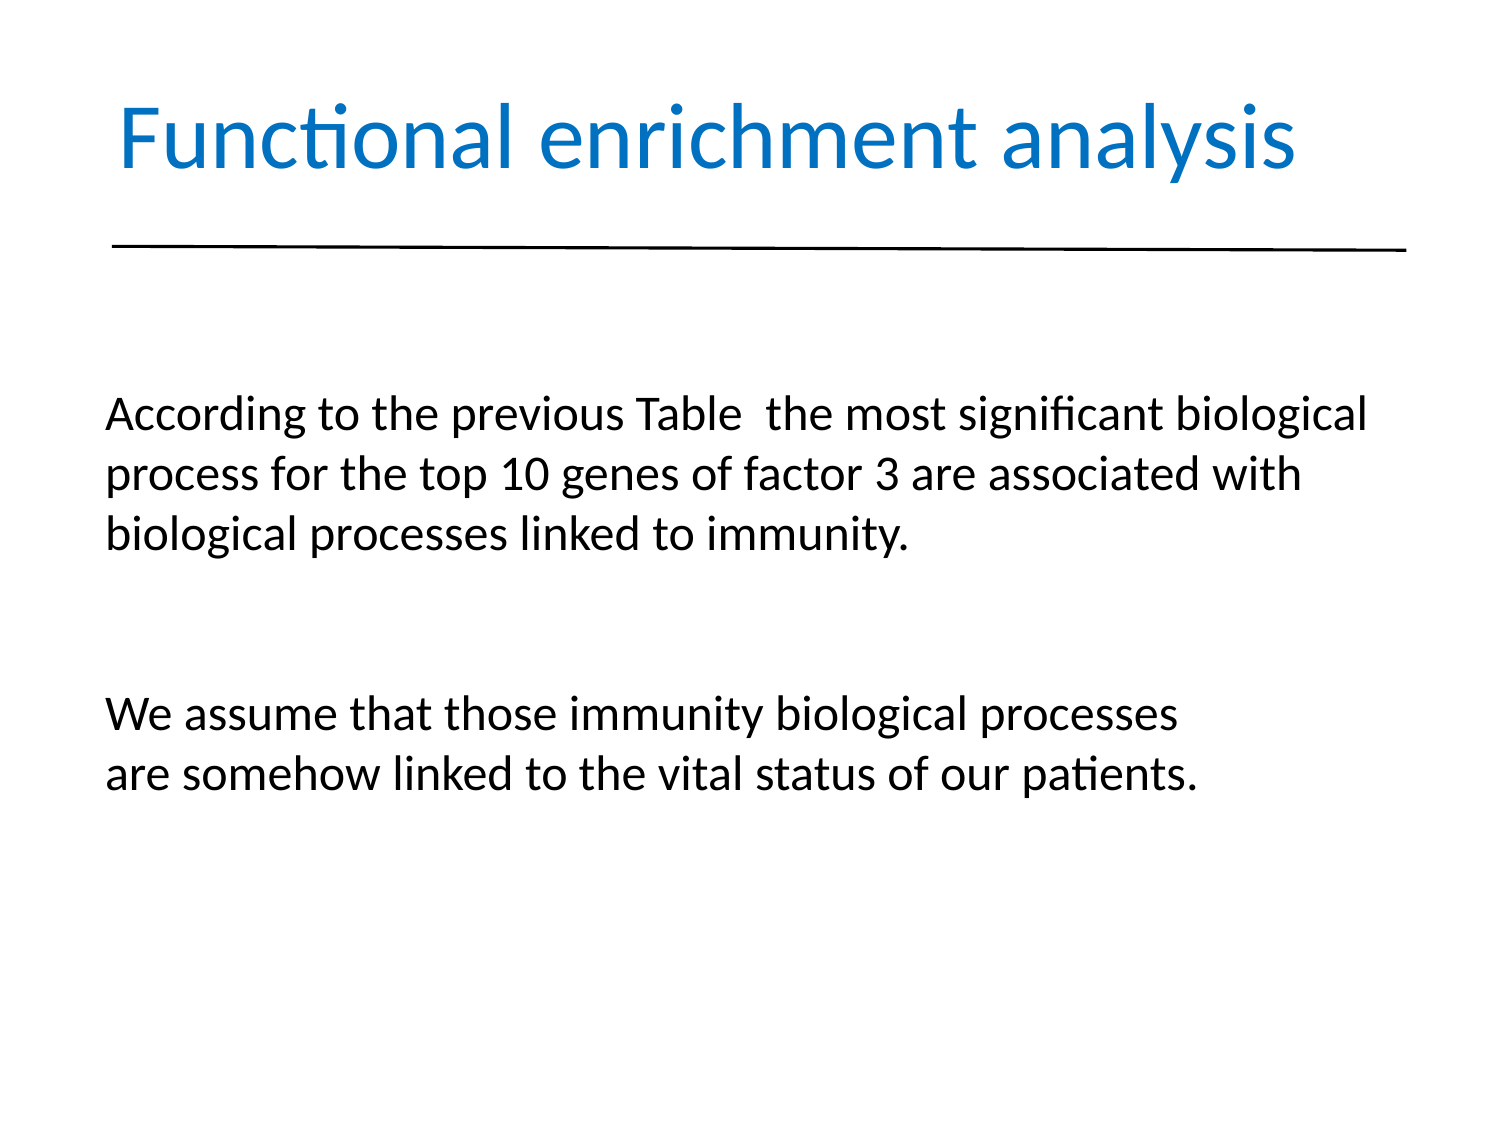

# Functional enrichment analysis
According to the previous Table  the most significant biological process for the top 10 genes of factor 3 are associated with biological processes linked to immunity.

We assume that those immunity biological processes are somehow linked to the vital status of our patients.